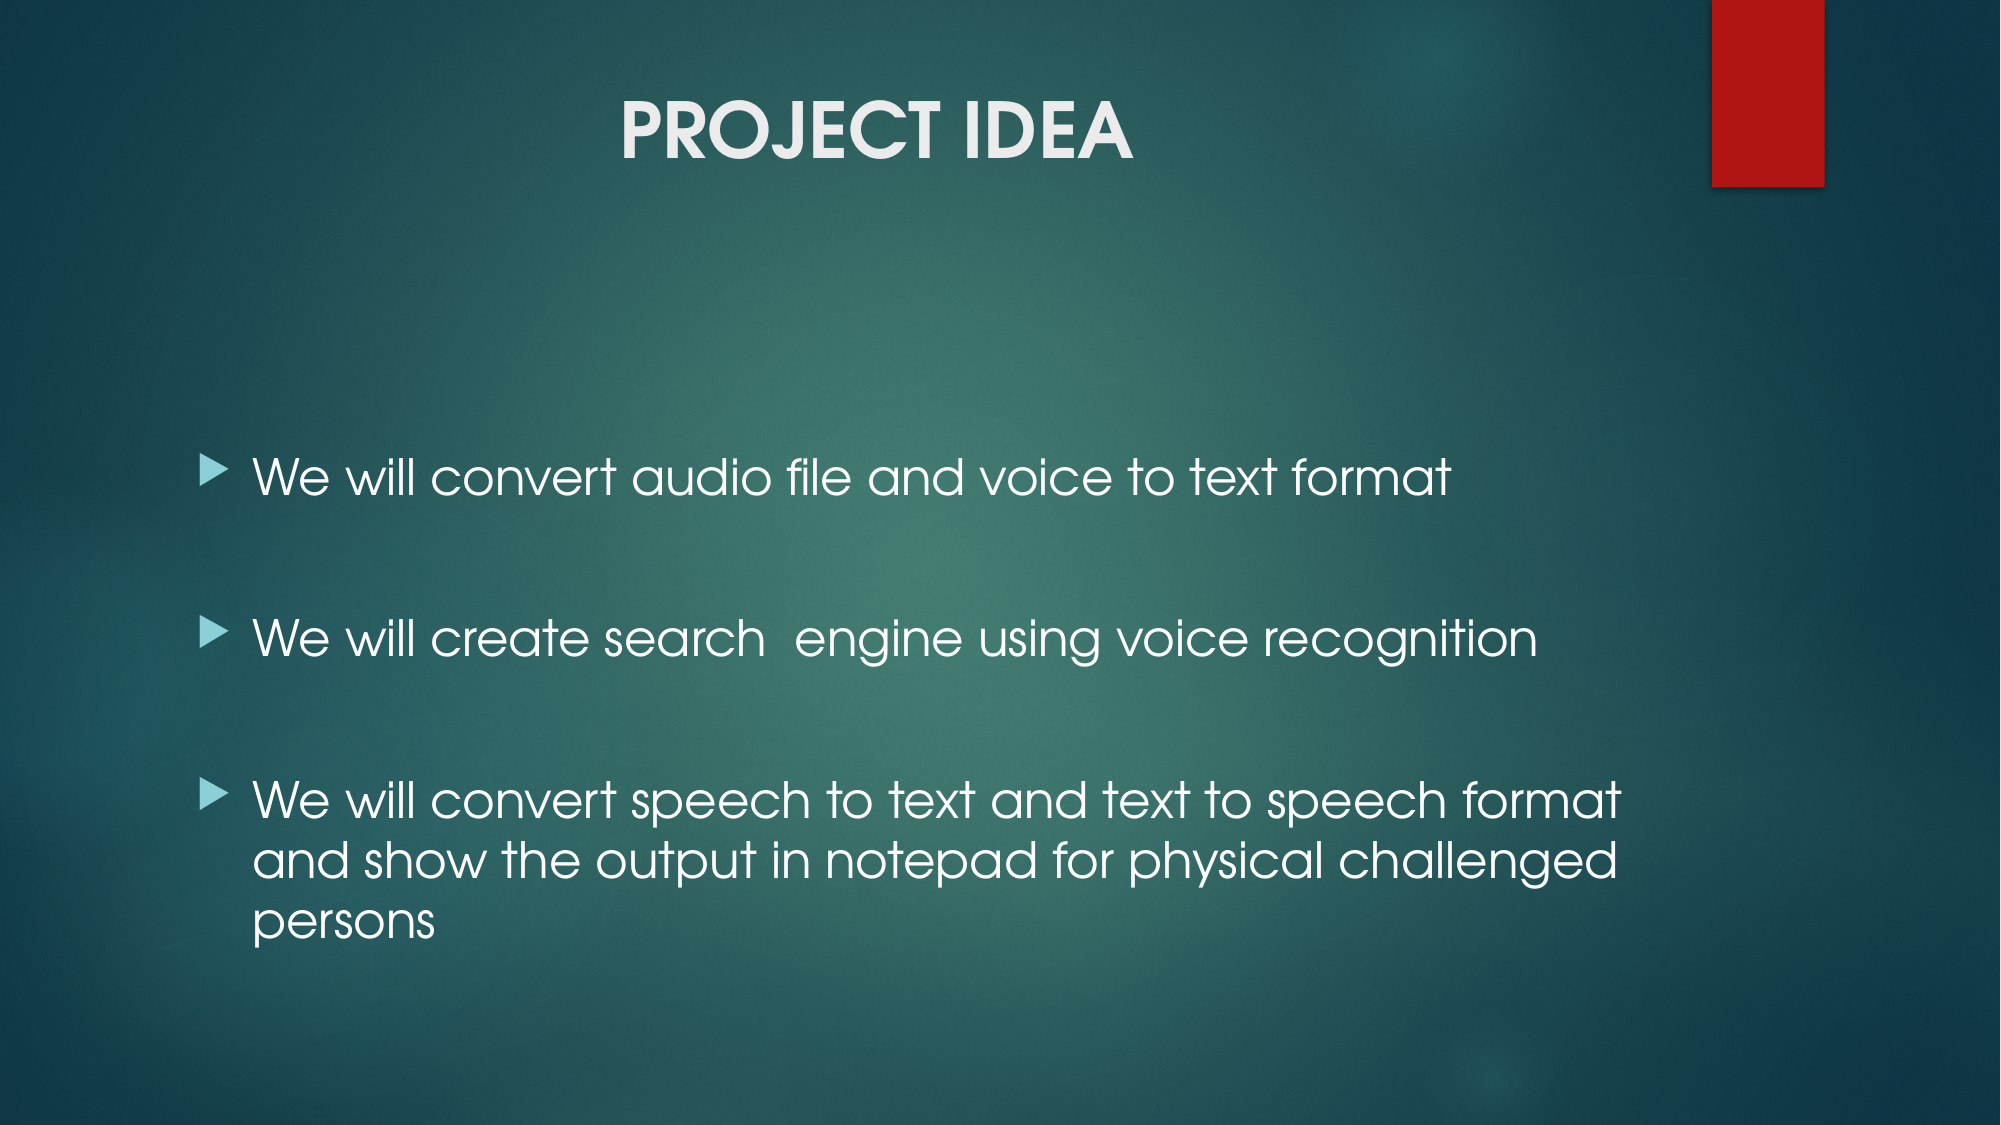

# PROJECT IDEA

We will convert audio file and voice to text format

We will create search  engine using voice recognition

We will convert speech to text and text to speech format and show the output in notepad for physical challenged persons